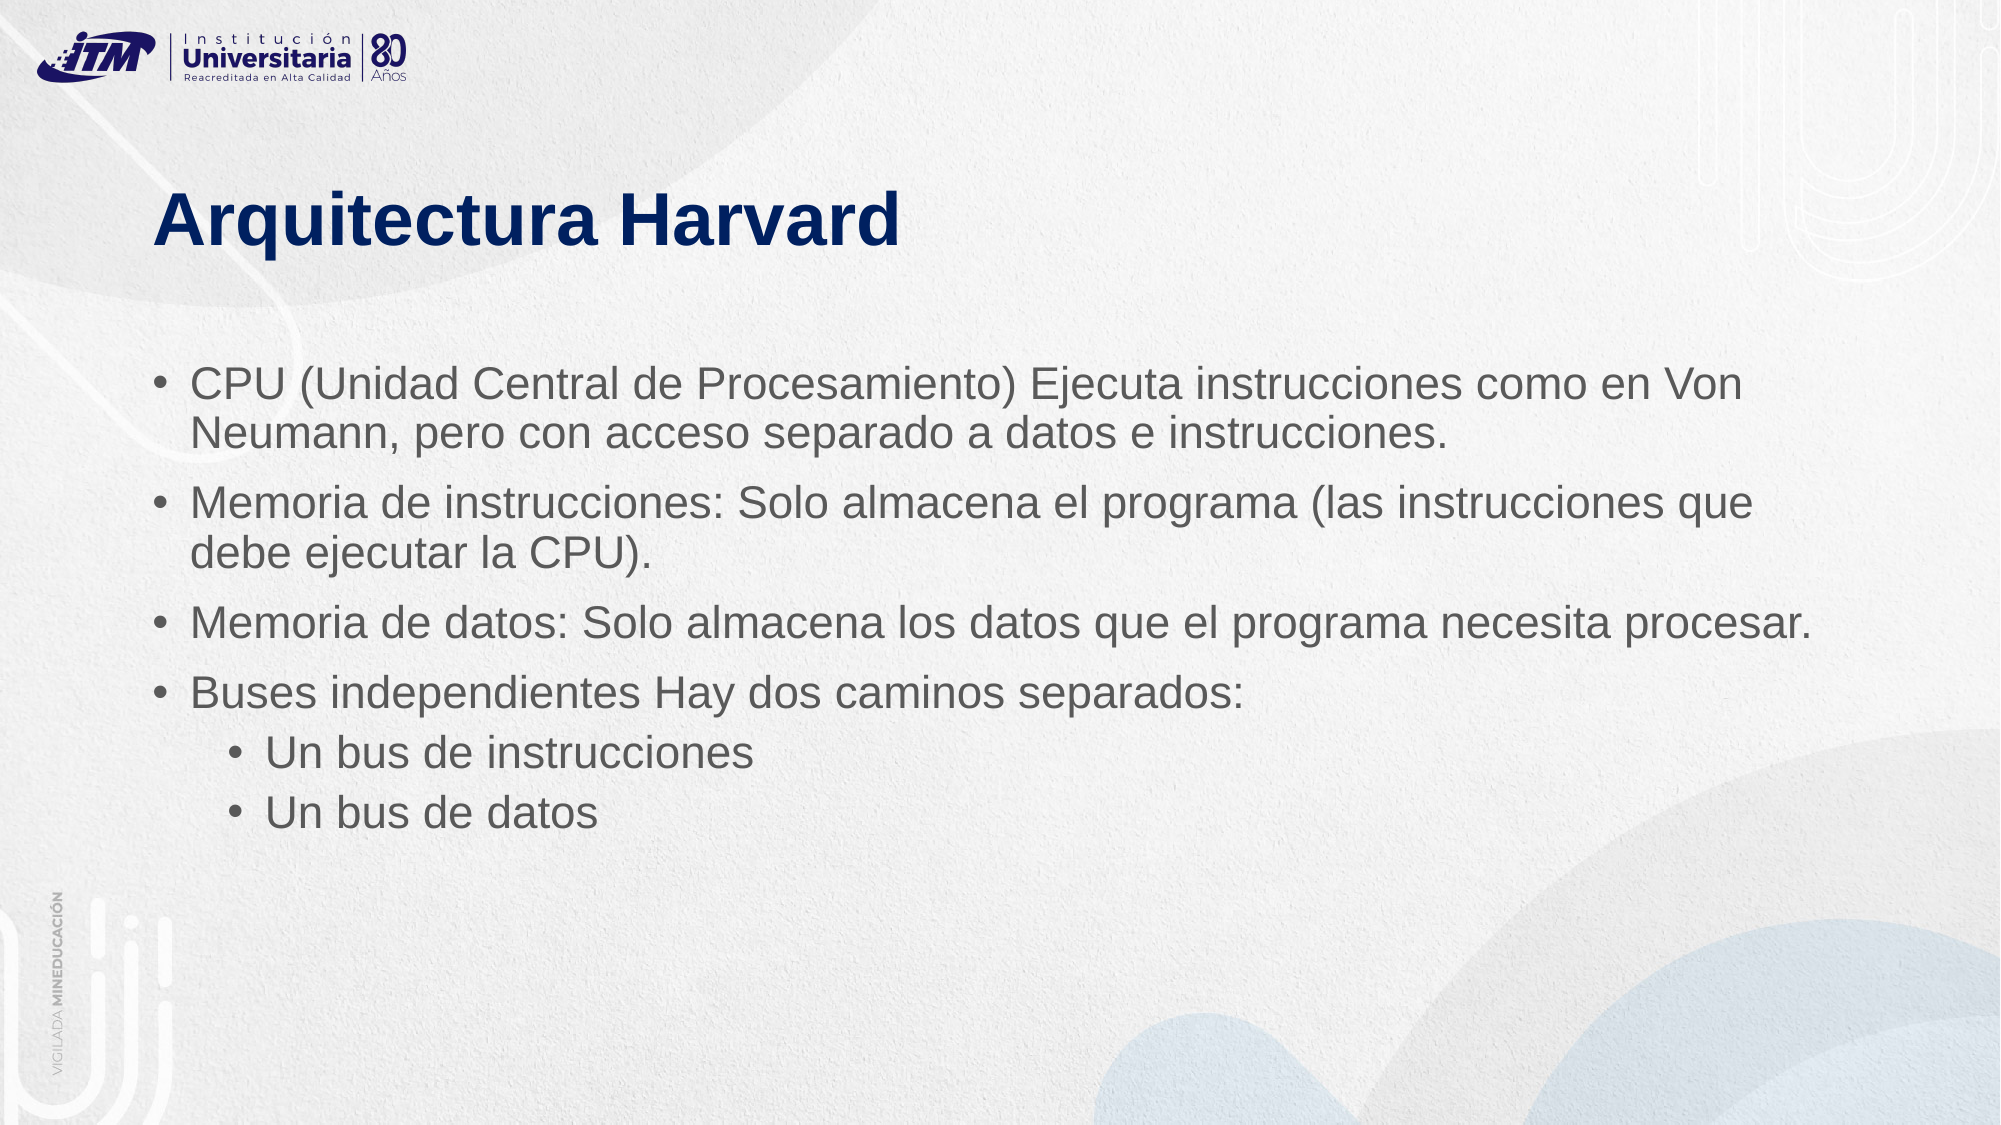

# Arquitectura Harvard
CPU (Unidad Central de Procesamiento) Ejecuta instrucciones como en Von Neumann, pero con acceso separado a datos e instrucciones.
Memoria de instrucciones: Solo almacena el programa (las instrucciones que debe ejecutar la CPU).
Memoria de datos: Solo almacena los datos que el programa necesita procesar.
Buses independientes Hay dos caminos separados:
Un bus de instrucciones
Un bus de datos